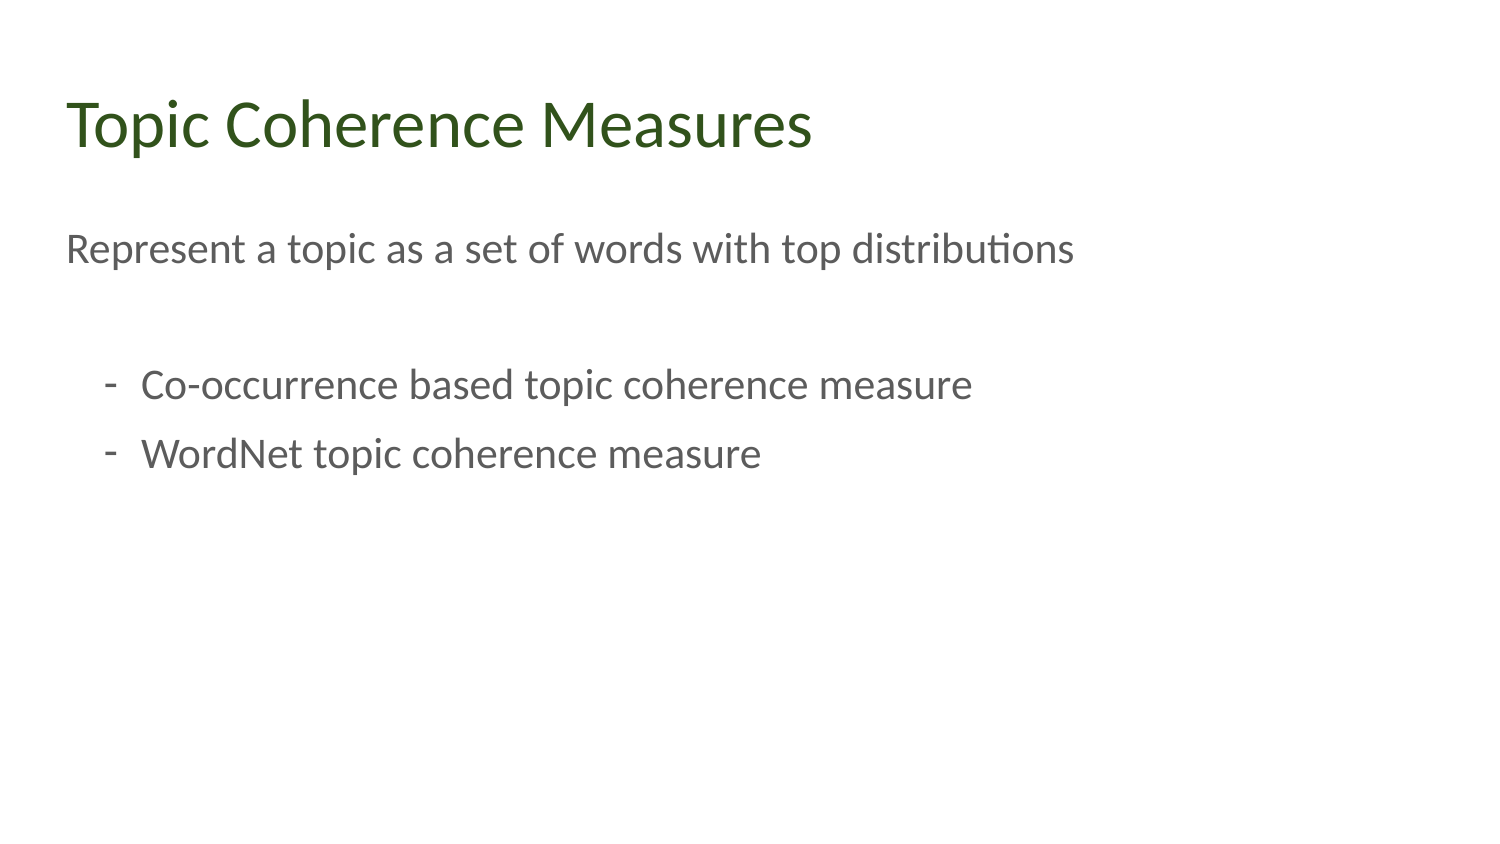

# Topic Coherence Measures
Represent a topic as a set of words with top distributions

Co-occurrence based topic coherence measure
WordNet topic coherence measure